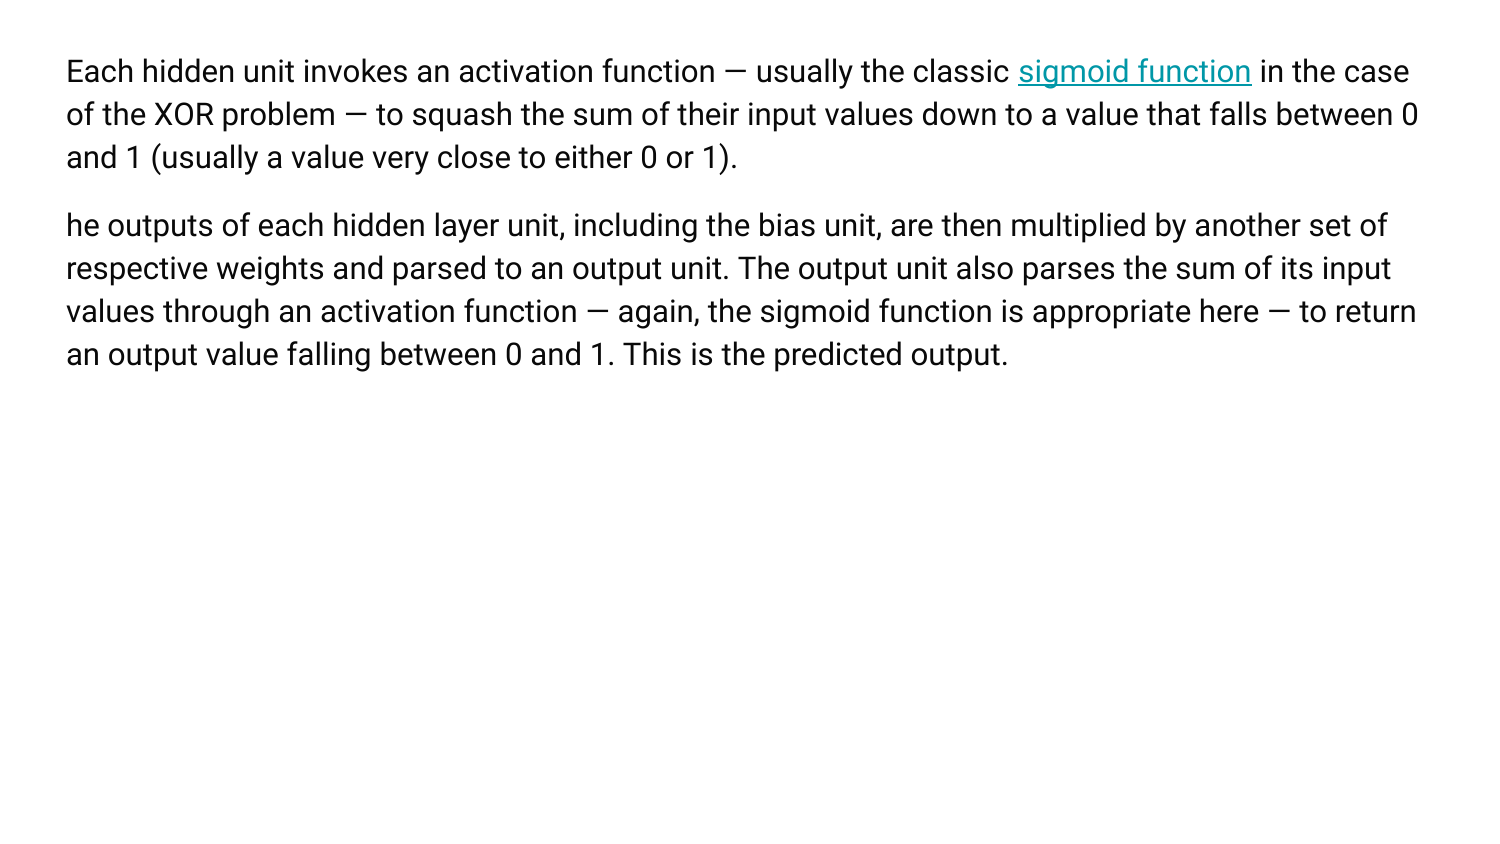

Each hidden unit invokes an activation function — usually the classic sigmoid function in the case of the XOR problem — to squash the sum of their input values down to a value that falls between 0 and 1 (usually a value very close to either 0 or 1).
he outputs of each hidden layer unit, including the bias unit, are then multiplied by another set of respective weights and parsed to an output unit. The output unit also parses the sum of its input values through an activation function — again, the sigmoid function is appropriate here — to return an output value falling between 0 and 1. This is the predicted output.